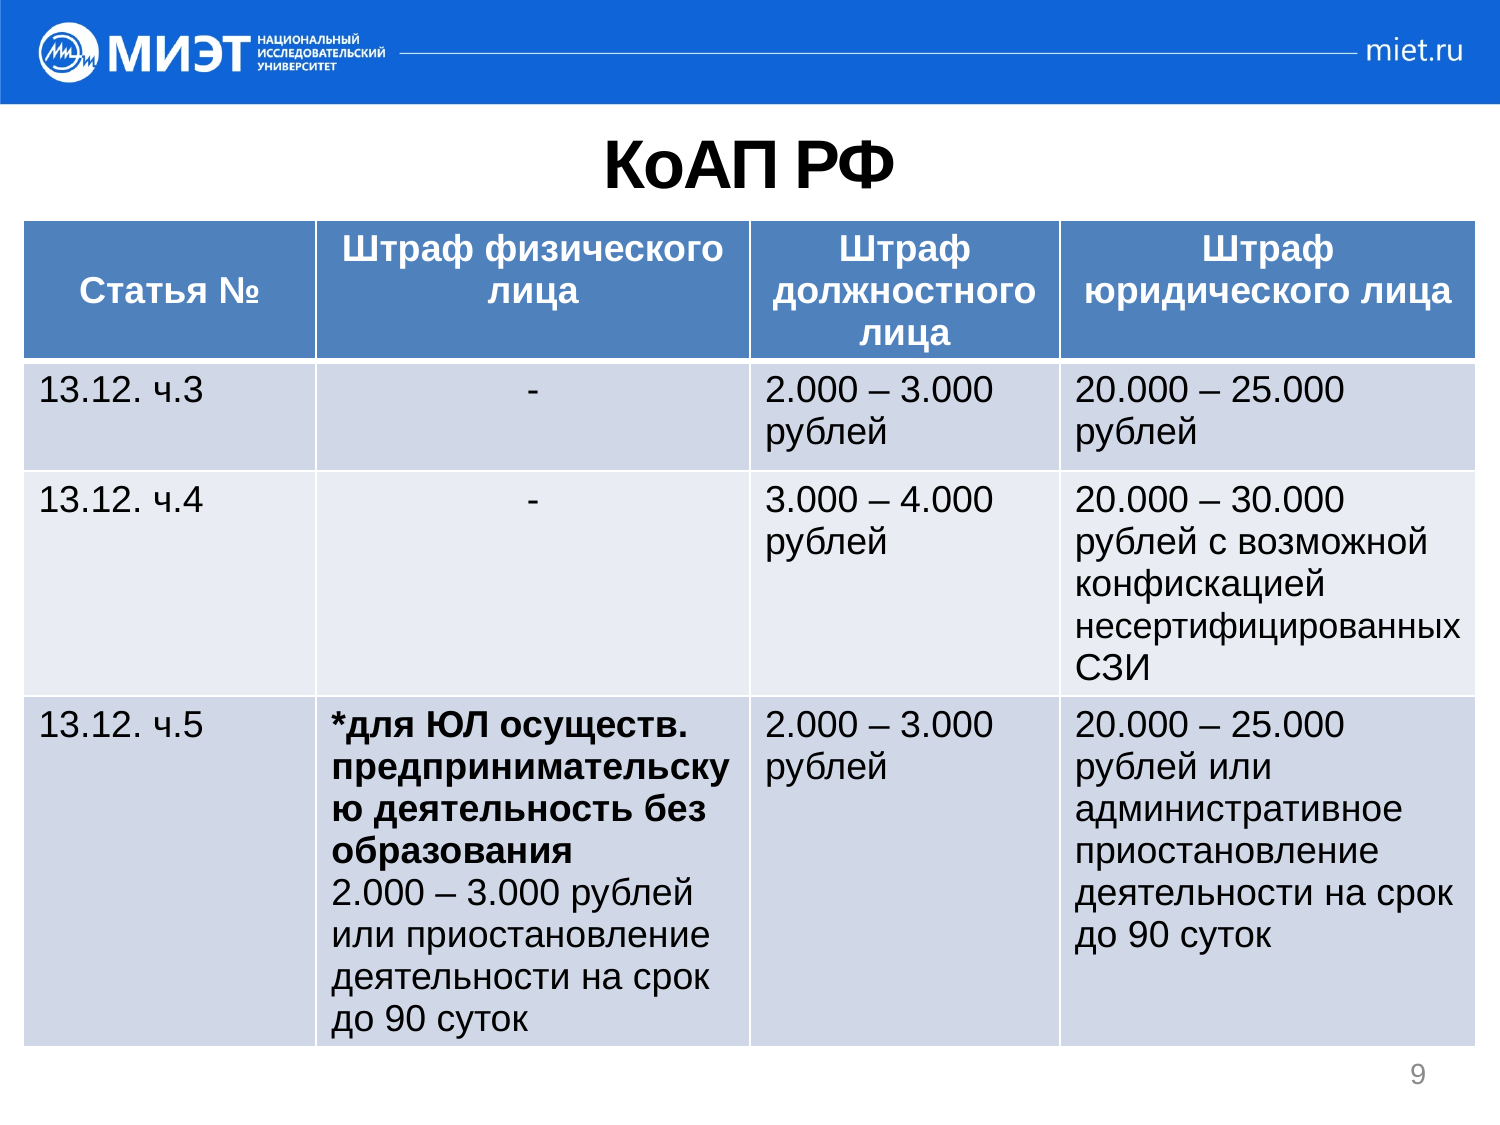

# КоАП РФ
| Статья № | Штраф физического лица | Штраф должностного лица | Штраф юридического лица |
| --- | --- | --- | --- |
| 13.12. ч.3 | - | 2.000 – 3.000 рублей | 20.000 – 25.000 рублей |
| 13.12. ч.4 | - | 3.000 – 4.000 рублей | 20.000 – 30.000 рублей с возможной конфискацией несертифицированных СЗИ |
| 13.12. ч.5 | \*для ЮЛ осуществ. предпринимательскую деятельность без образования 2.000 – 3.000 рублей или приостановление деятельности на срок до 90 суток | 2.000 – 3.000 рублей | 20.000 – 25.000 рублей или административное приостановление деятельности на срок до 90 суток |

9